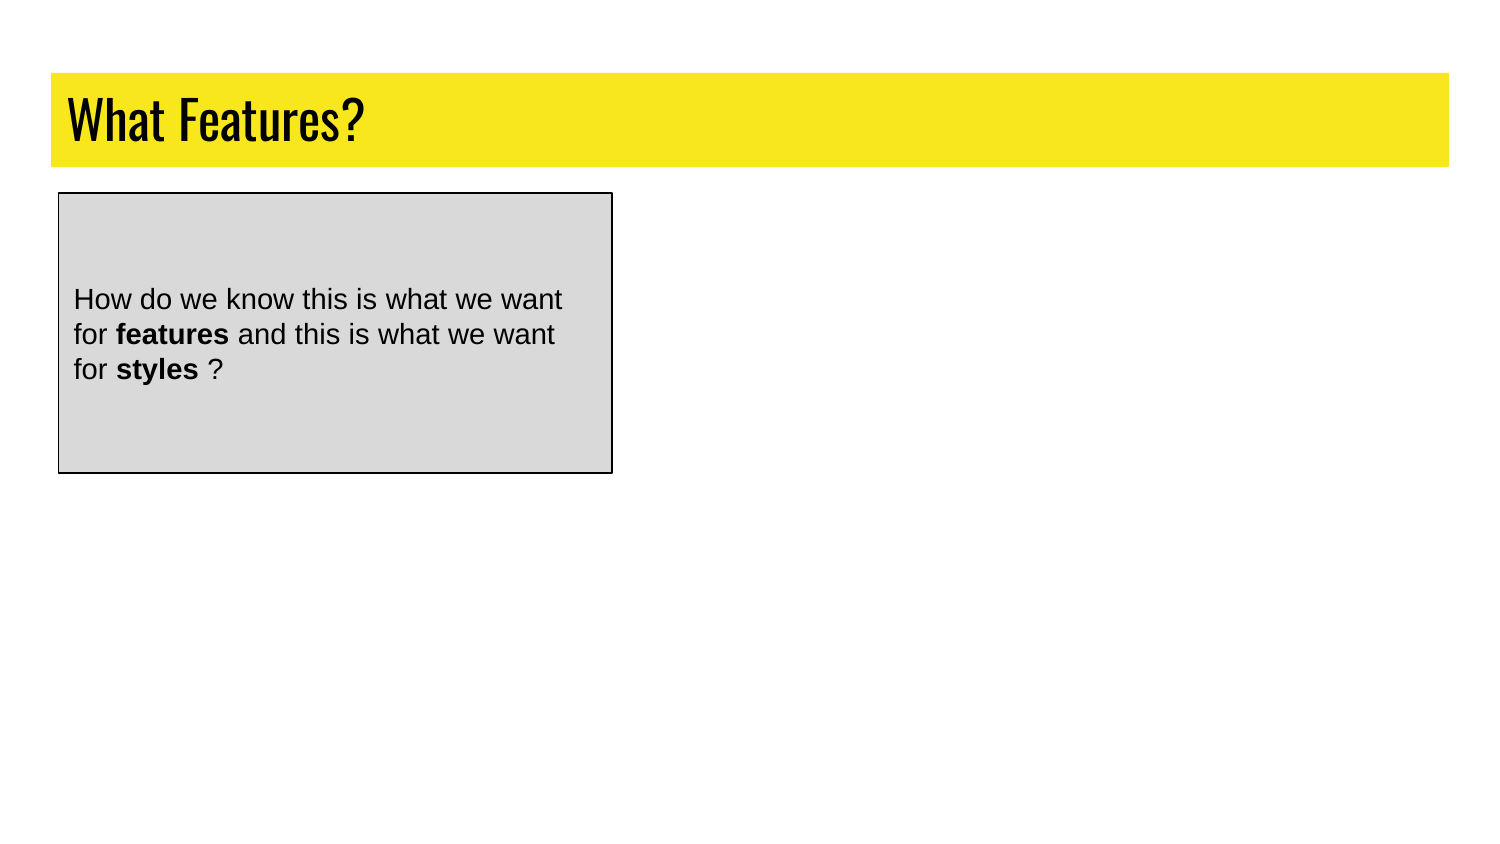

# What Features?
How do we know this is what we want for features and this is what we want for styles ?